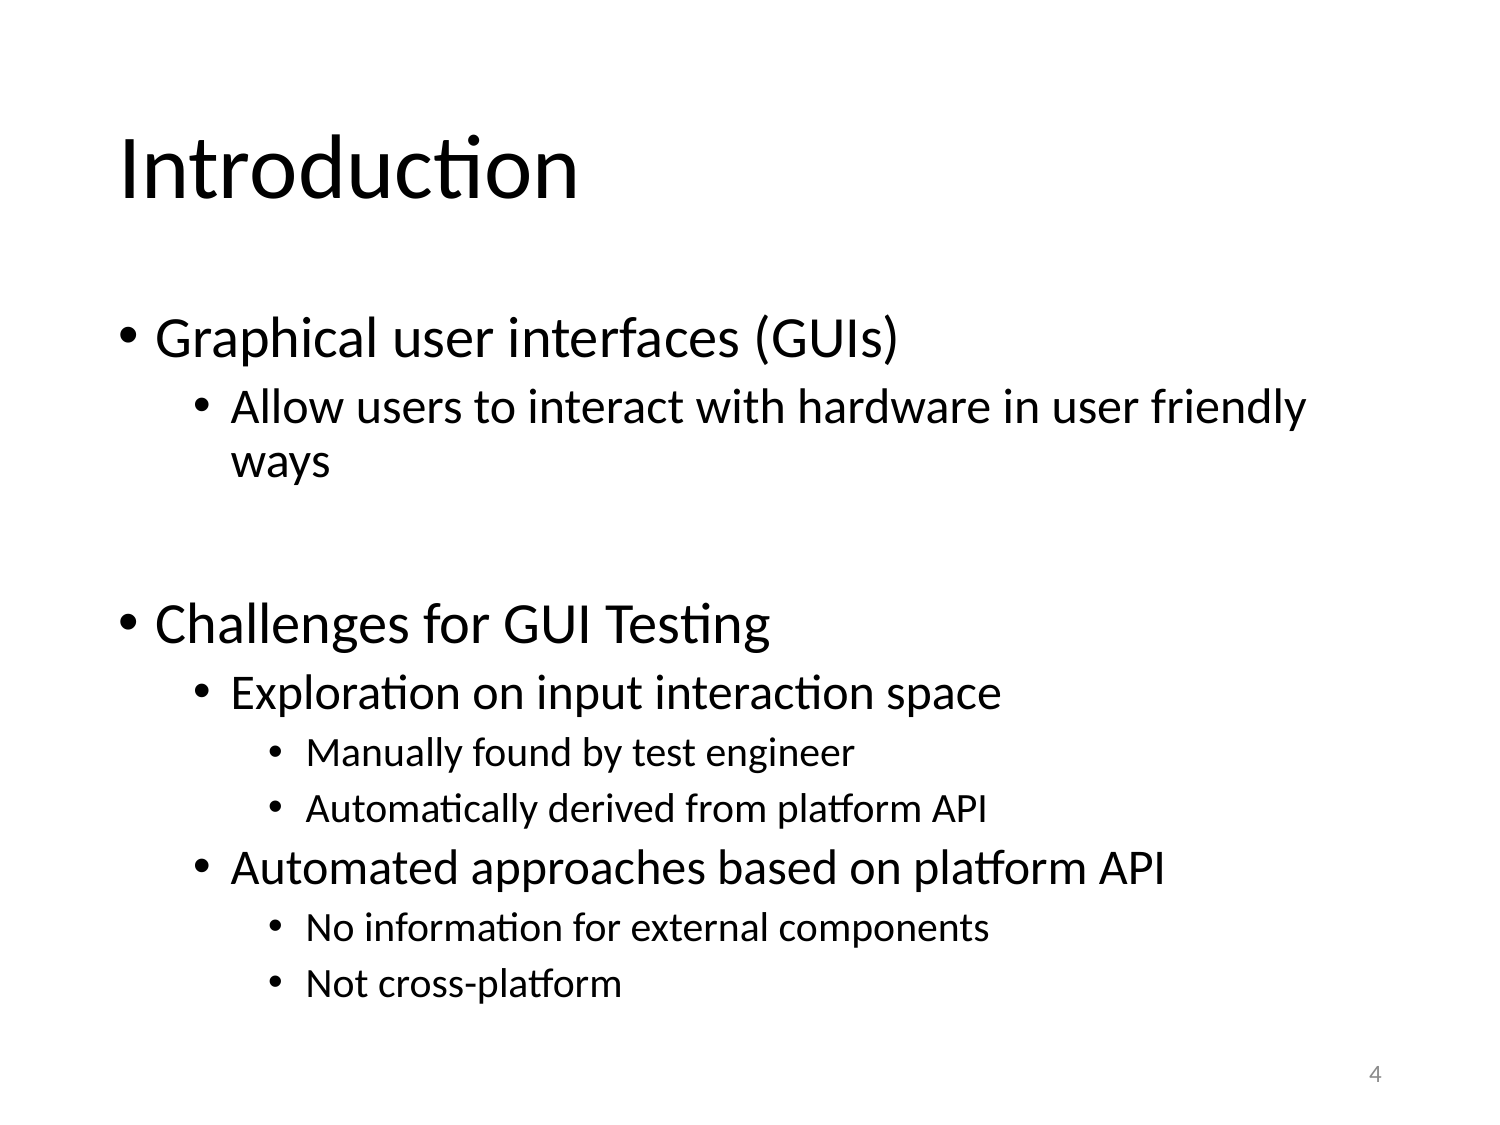

# Introduction
Graphical user interfaces (GUIs)
Allow users to interact with hardware in user friendly ways

Challenges for GUI Testing
Exploration on input interaction space
Manually found by test engineer
Automatically derived from platform API
Automated approaches based on platform API
No information for external components
Not cross-platform
4